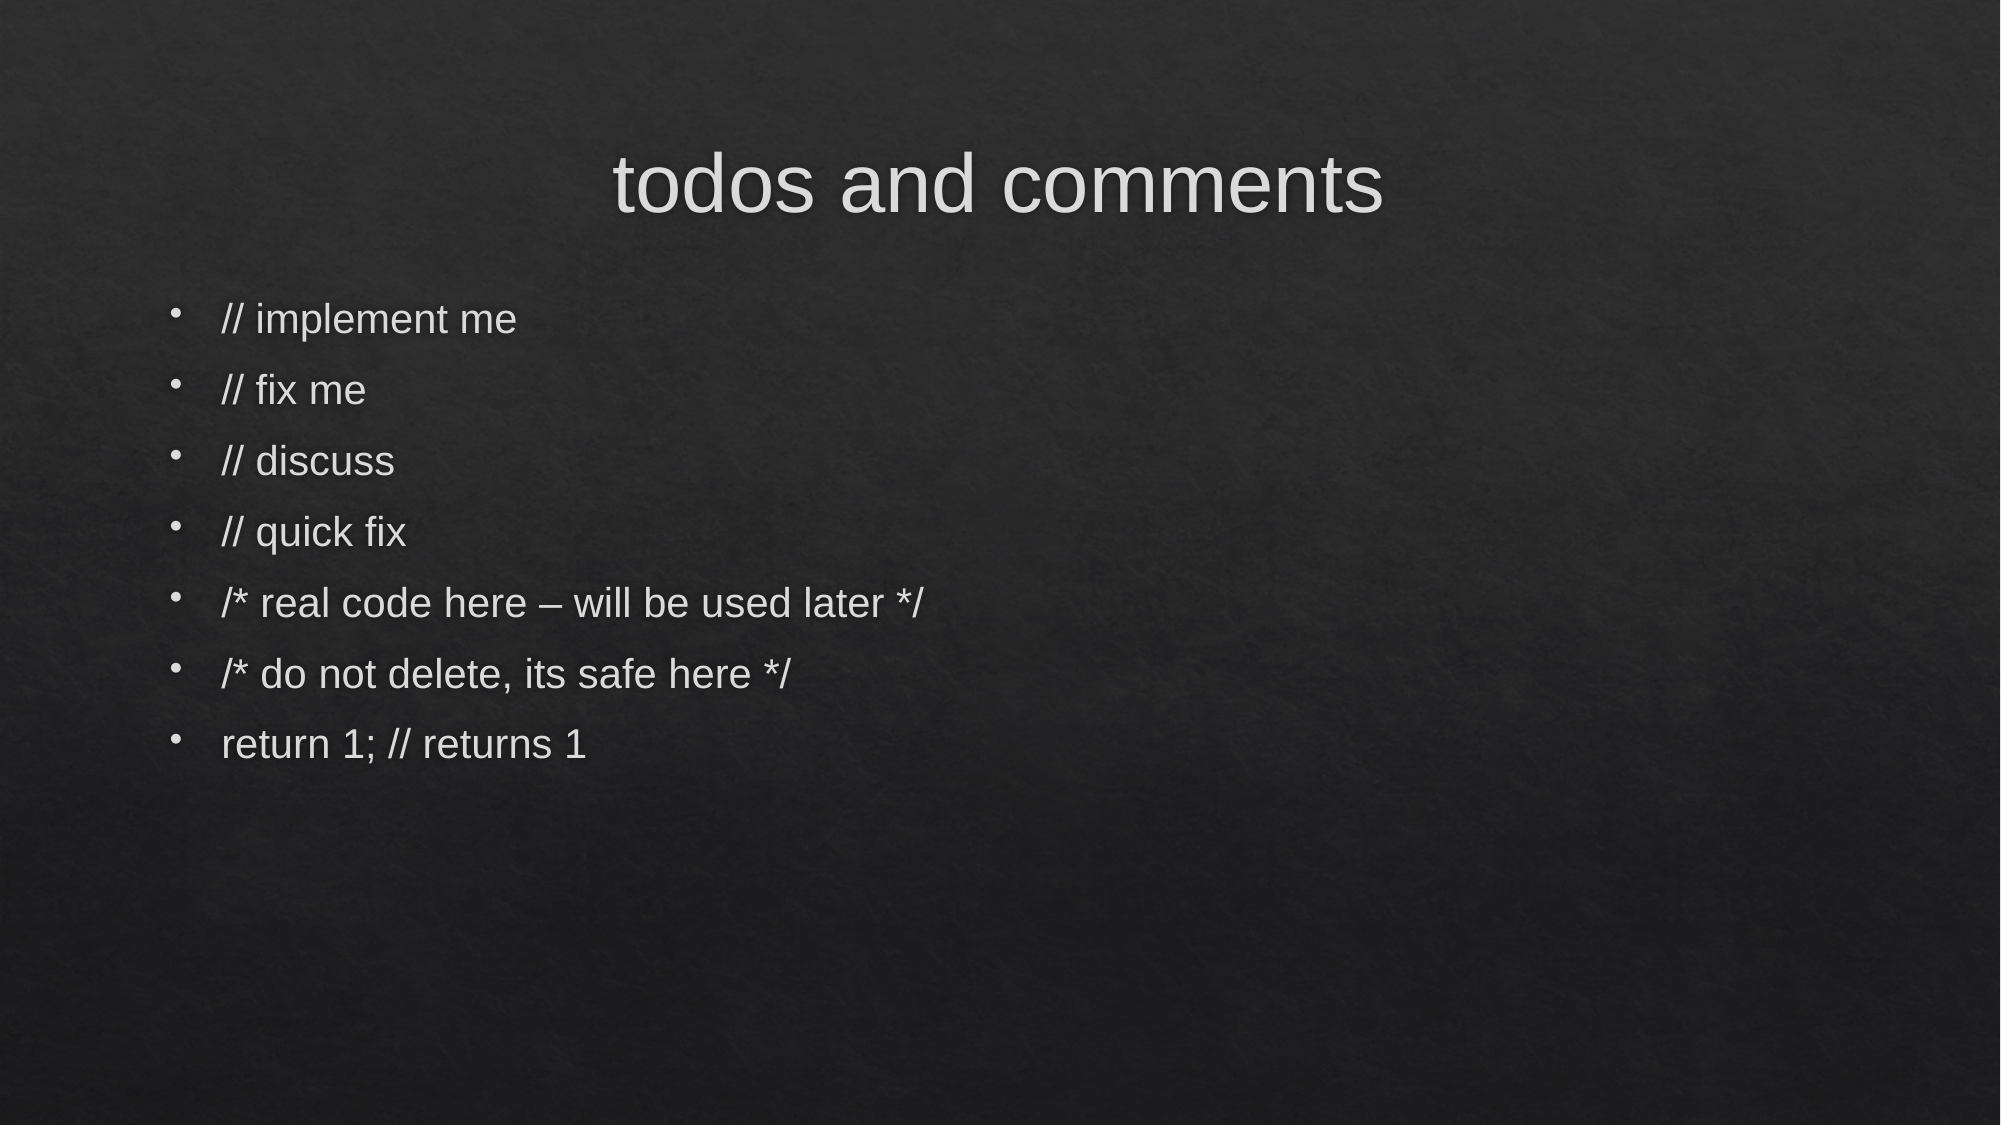

# todos and comments
// implement me
// fix me
// discuss
// quick fix
/* real code here – will be used later */
/* do not delete, its safe here */
return 1; // returns 1